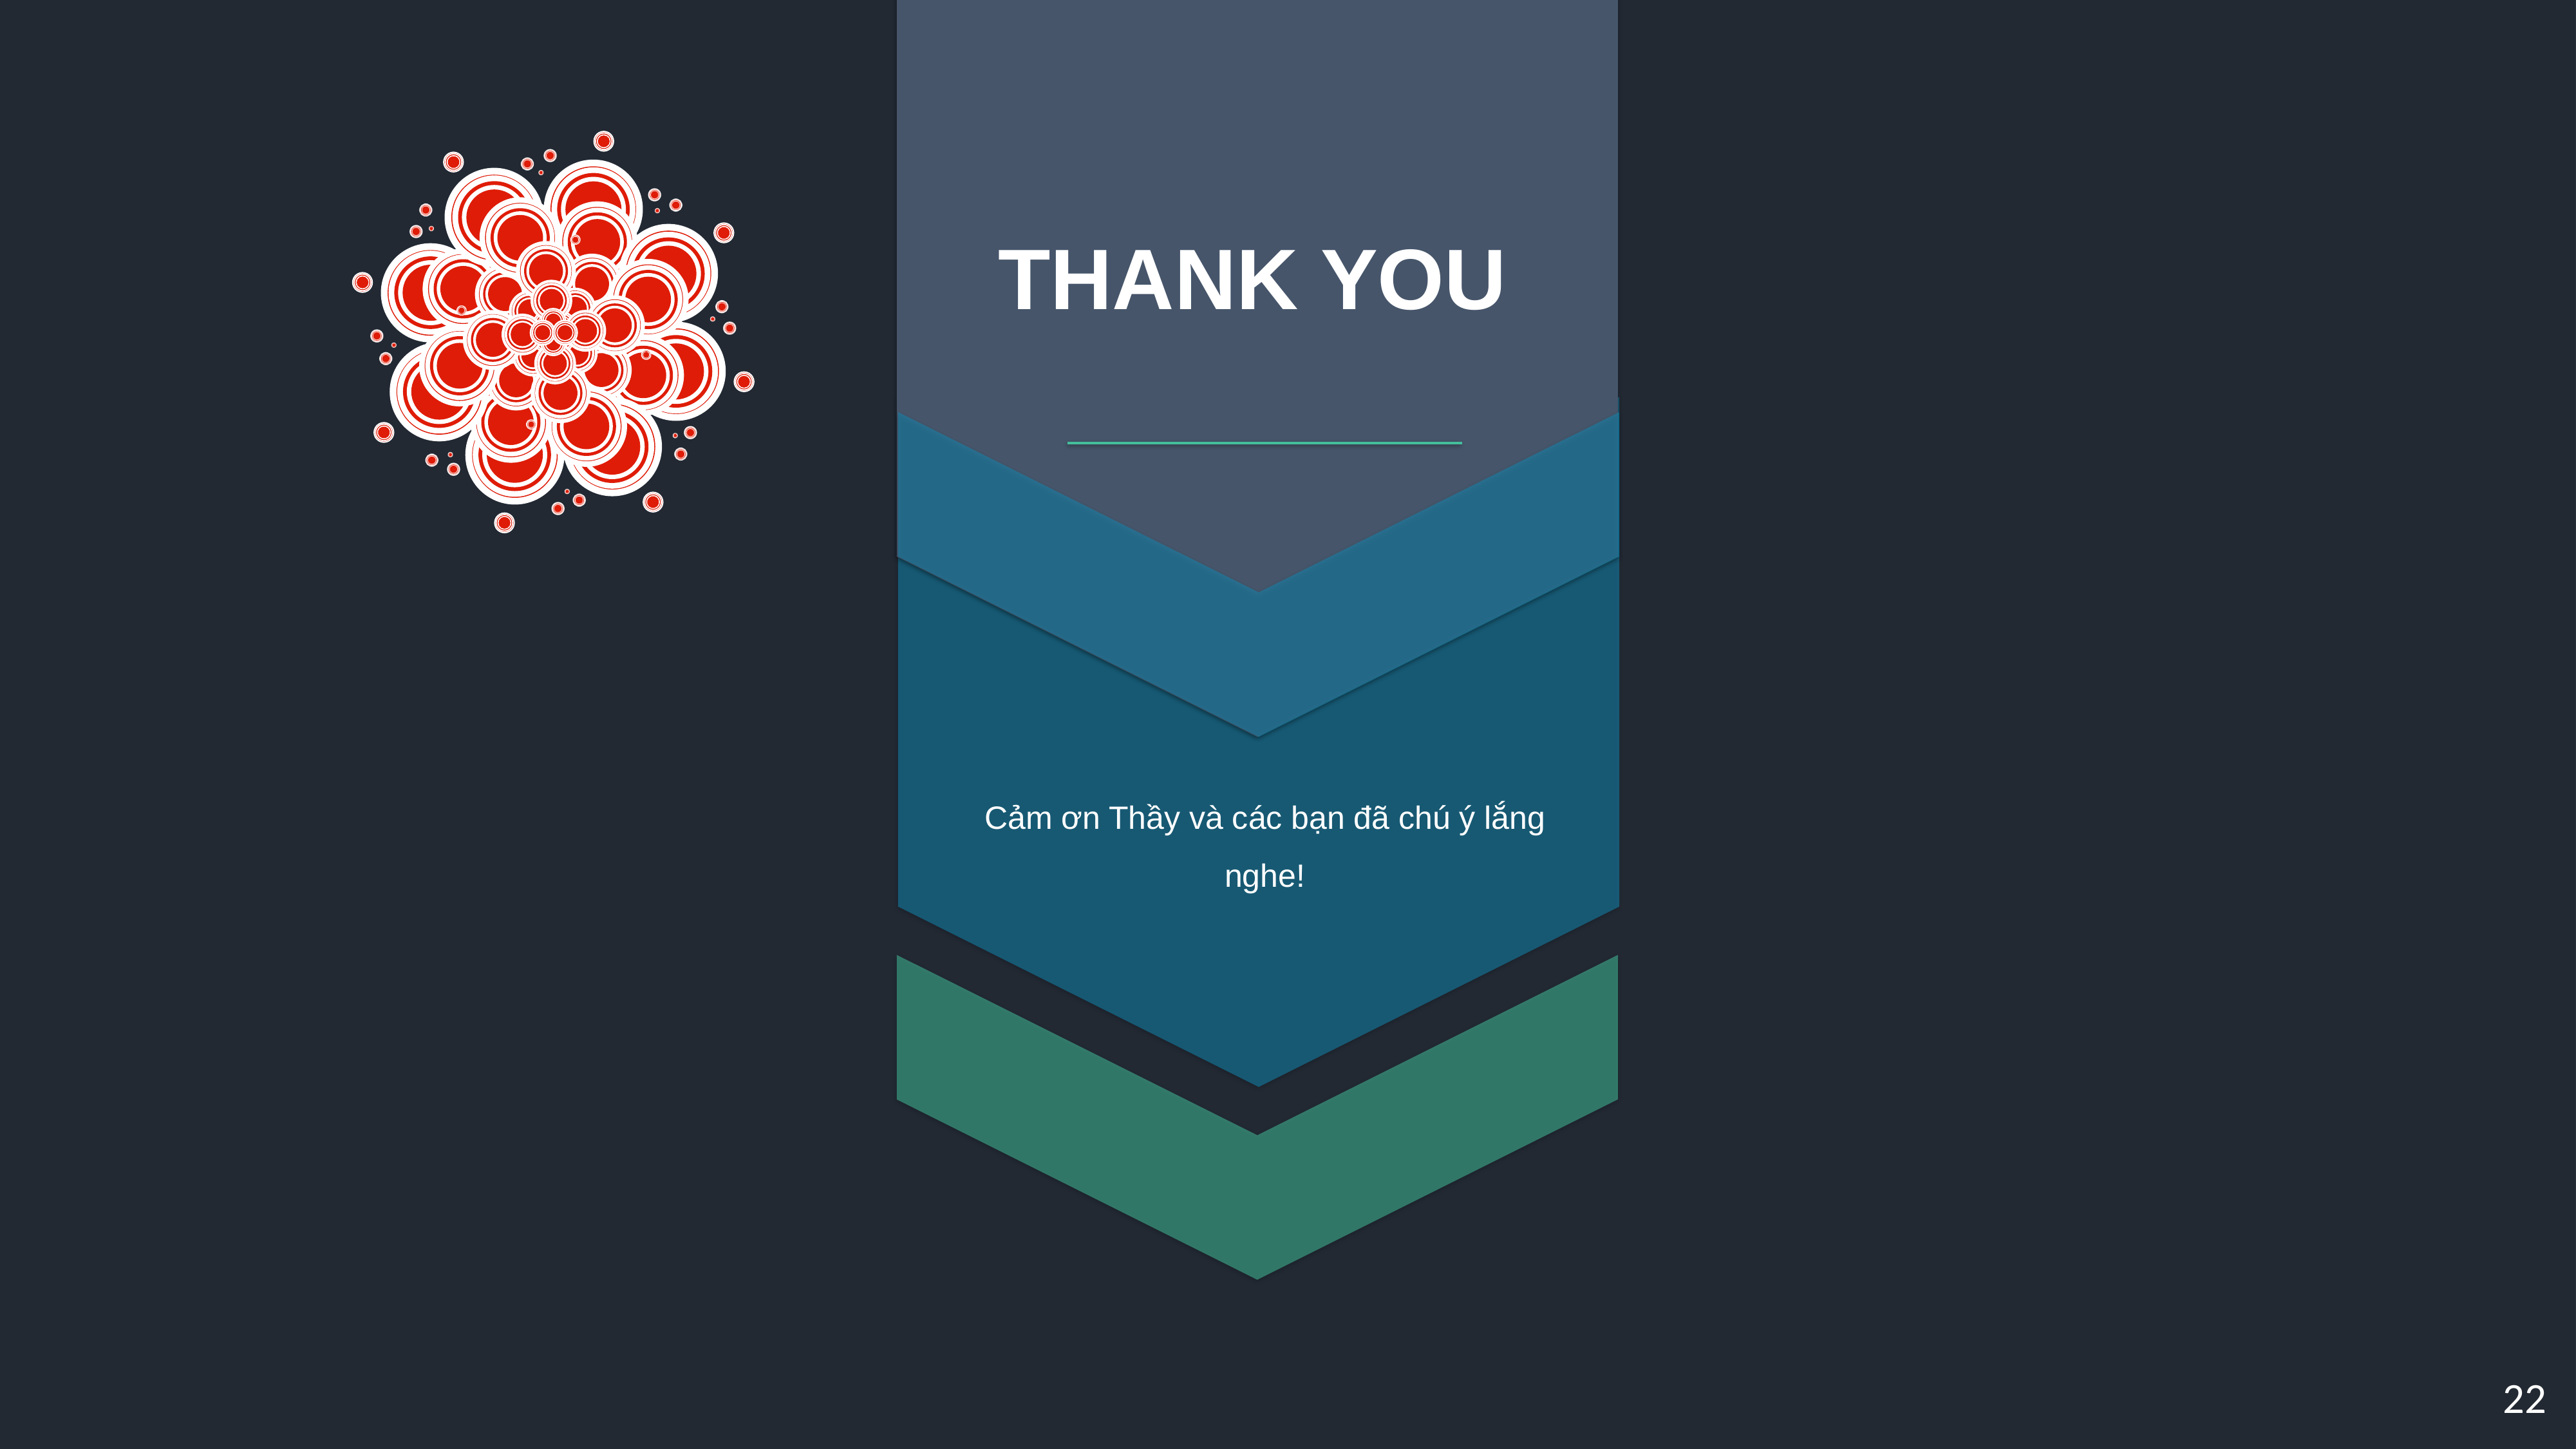

THANK YOU

Cảm ơn Thầy và các bạn đã chú ý lắng nghe!
22